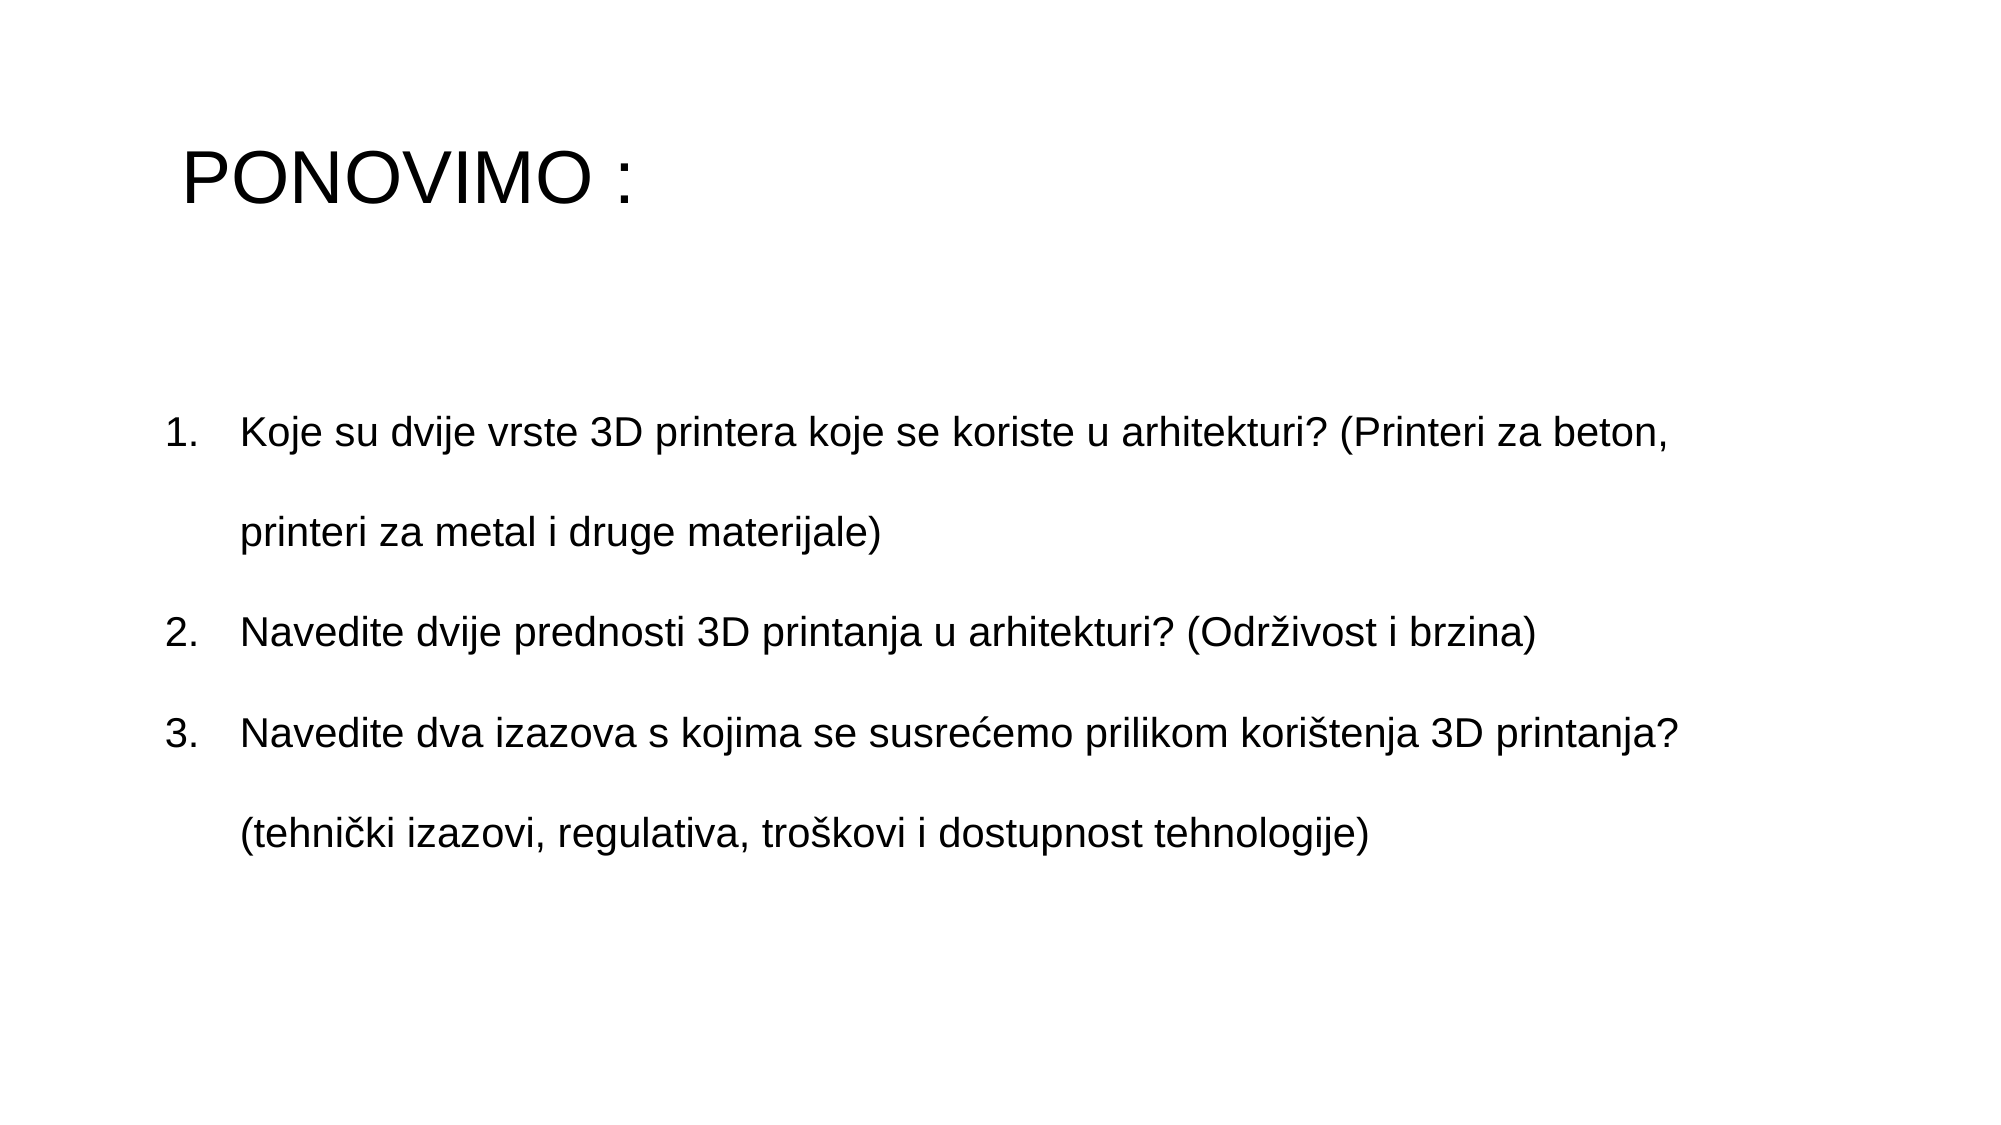

PONOVIMO :
Koje su dvije vrste 3D printera koje se koriste u arhitekturi? (Printeri za beton, printeri za metal i druge materijale)
Navedite dvije prednosti 3D printanja u arhitekturi? (Održivost i brzina)
Navedite dva izazova s kojima se susrećemo prilikom korištenja 3D printanja? (tehnički izazovi, regulativa, troškovi i dostupnost tehnologije)